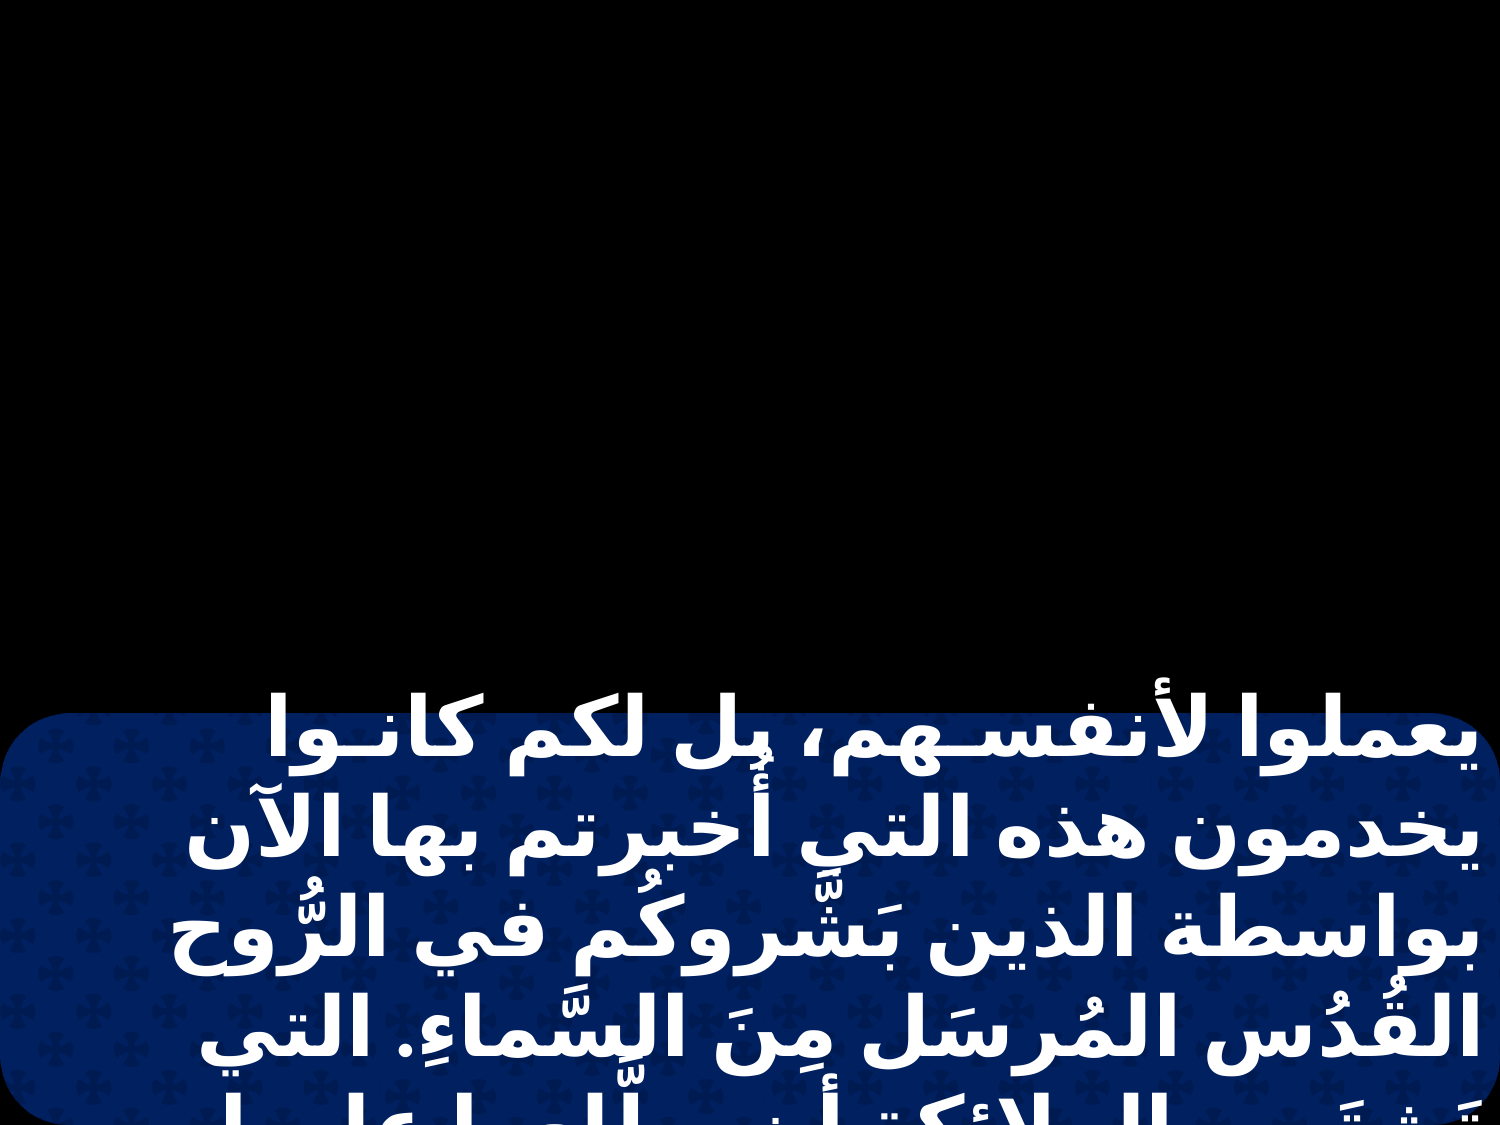

يعملوا لأنفسـهم، بل لكم كانـوا يخدمون هذه التي أُخبرتم بها الآن بواسطة الذين بَشَّروكُم في الرُّوح القُدُس المُرسَل مِنَ السَّماءِ. التي تَشتَهي الملائكة أن يطَّلِعوا عليها.